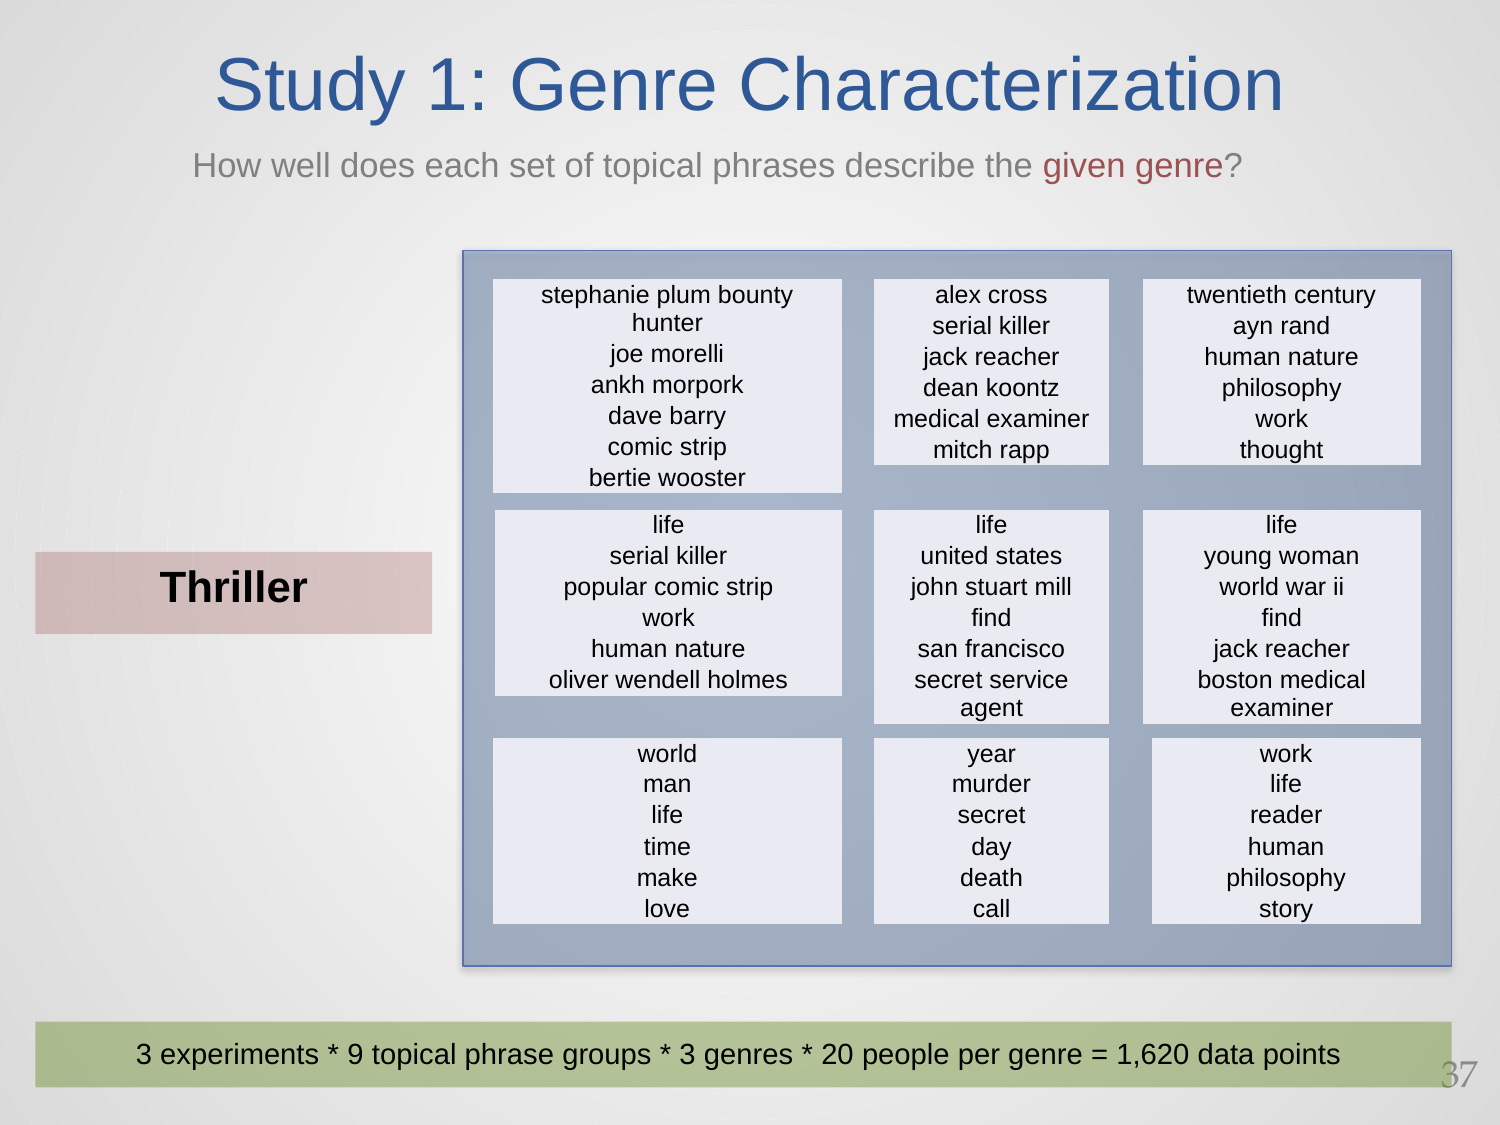

# Study 1: Genre Characterization
How well does each set of topical phrases describe the given genre?

| stephanie plum bounty hunter |
| --- |
| joe morelli |
| ankh morpork |
| dave barry |
| comic strip |
| bertie wooster |
| alex cross |
| --- |
| serial killer |
| jack reacher |
| dean koontz |
| medical examiner |
| mitch rapp |
| twentieth century |
| --- |
| ayn rand |
| human nature |
| philosophy |
| work |
| thought |
| life |
| --- |
| serial killer |
| popular comic strip |
| work |
| human nature |
| oliver wendell holmes |
| life |
| --- |
| united states |
| john stuart mill |
| find |
| san francisco |
| secret service agent |
| life |
| --- |
| young woman |
| world war ii |
| find |
| jack reacher |
| boston medical examiner |
Thriller
| world |
| --- |
| man |
| life |
| time |
| make |
| love |
| year |
| --- |
| murder |
| secret |
| day |
| death |
| call |
| work |
| --- |
| life |
| reader |
| human |
| philosophy |
| story |
3 experiments * 9 topical phrase groups * 3 genres * 20 people per genre = 1,620 data points
37